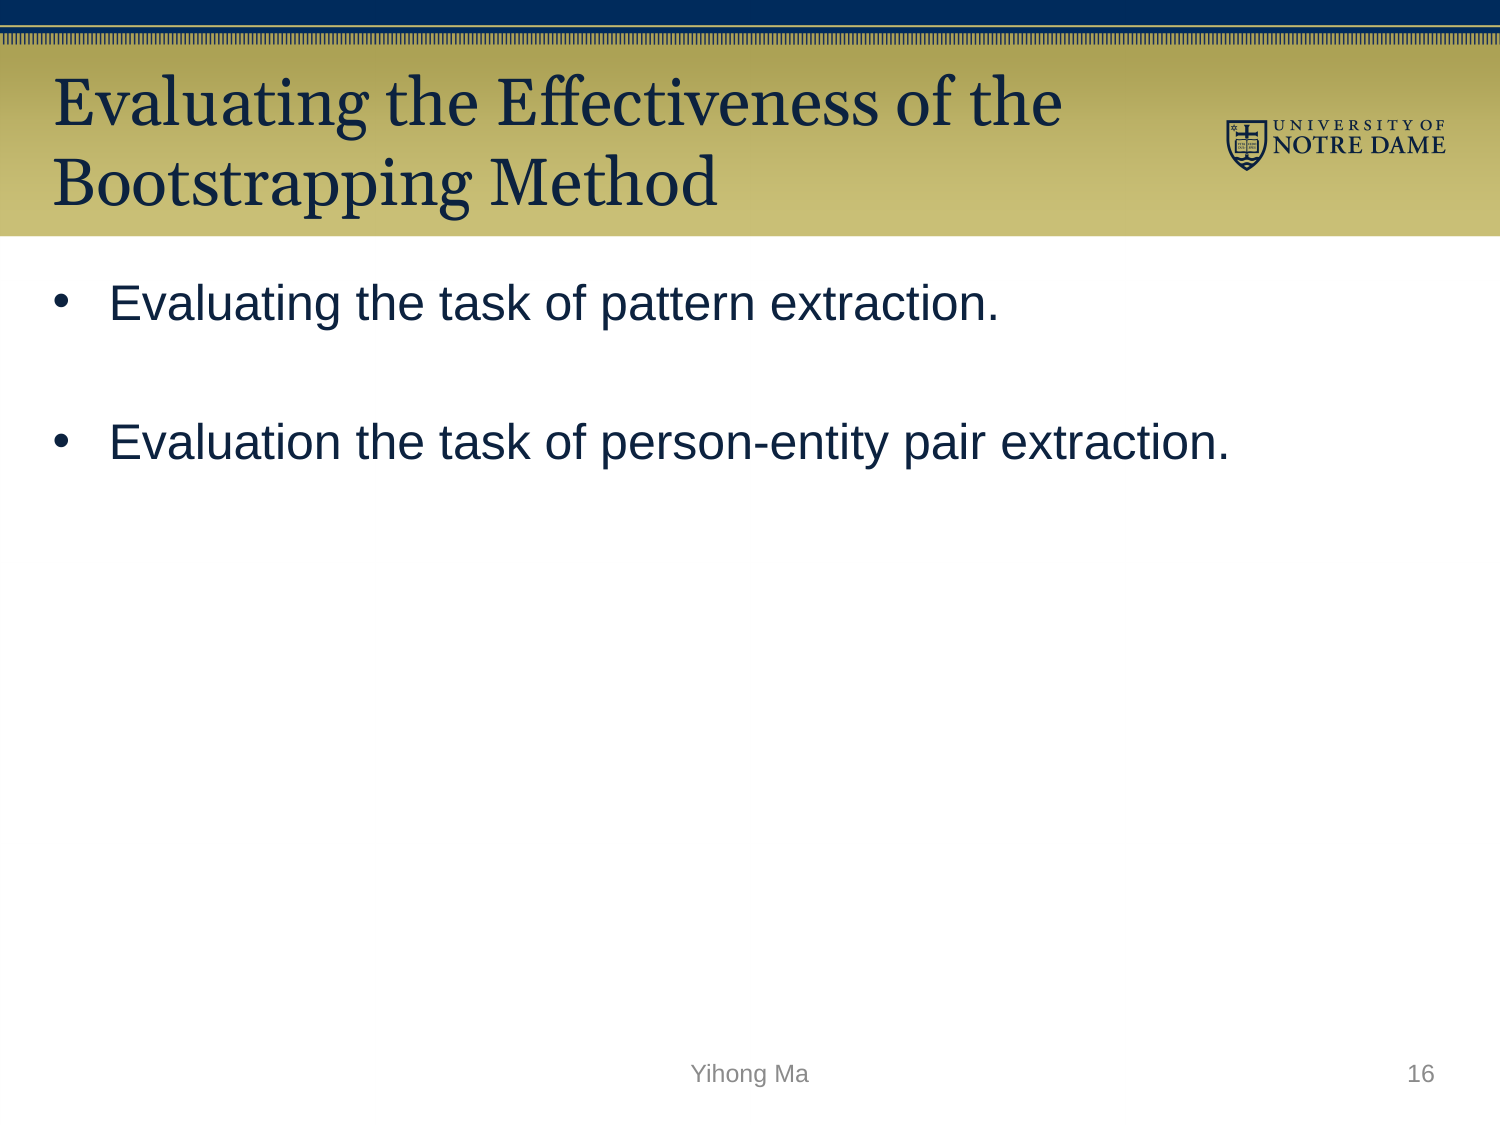

# Evaluating the Effectiveness of the Bootstrapping Method
Evaluating the task of pattern extraction.

Evaluation the task of person-entity pair extraction.
Yihong Ma
16